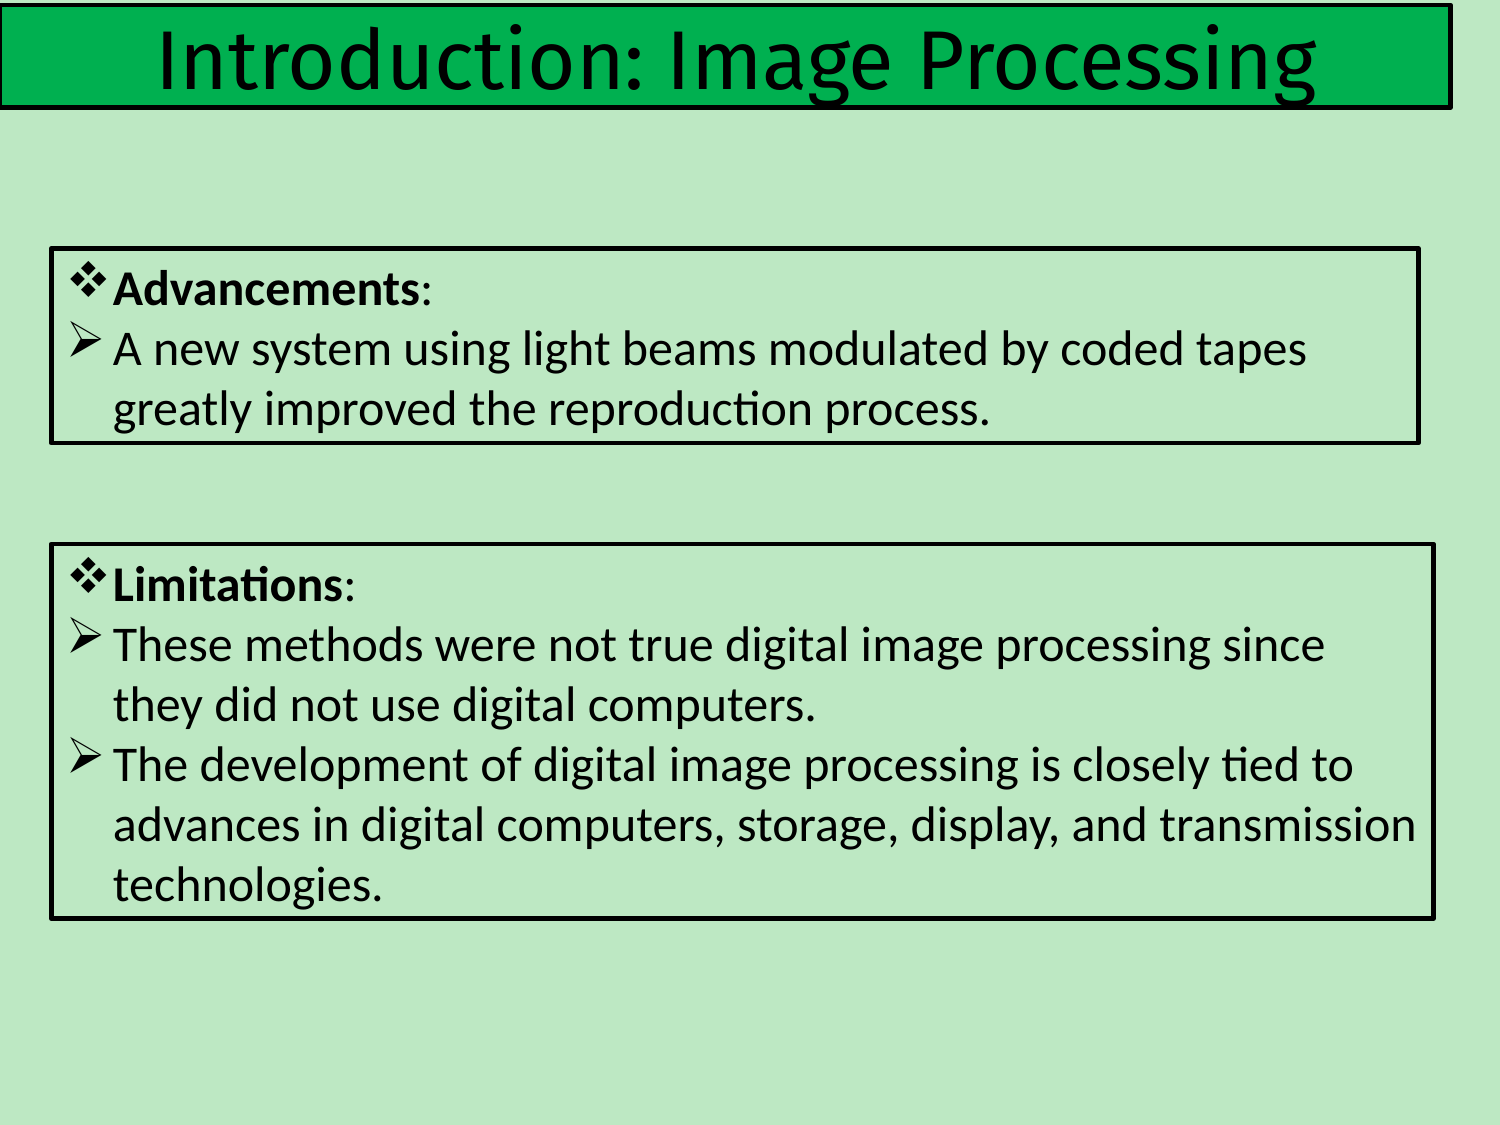

# Introduction: Image Processing
Advancements:
A new system using light beams modulated by coded tapes greatly improved the reproduction process.
Limitations:
These methods were not true digital image processing since they did not use digital computers.
The development of digital image processing is closely tied to advances in digital computers, storage, display, and transmission technologies.